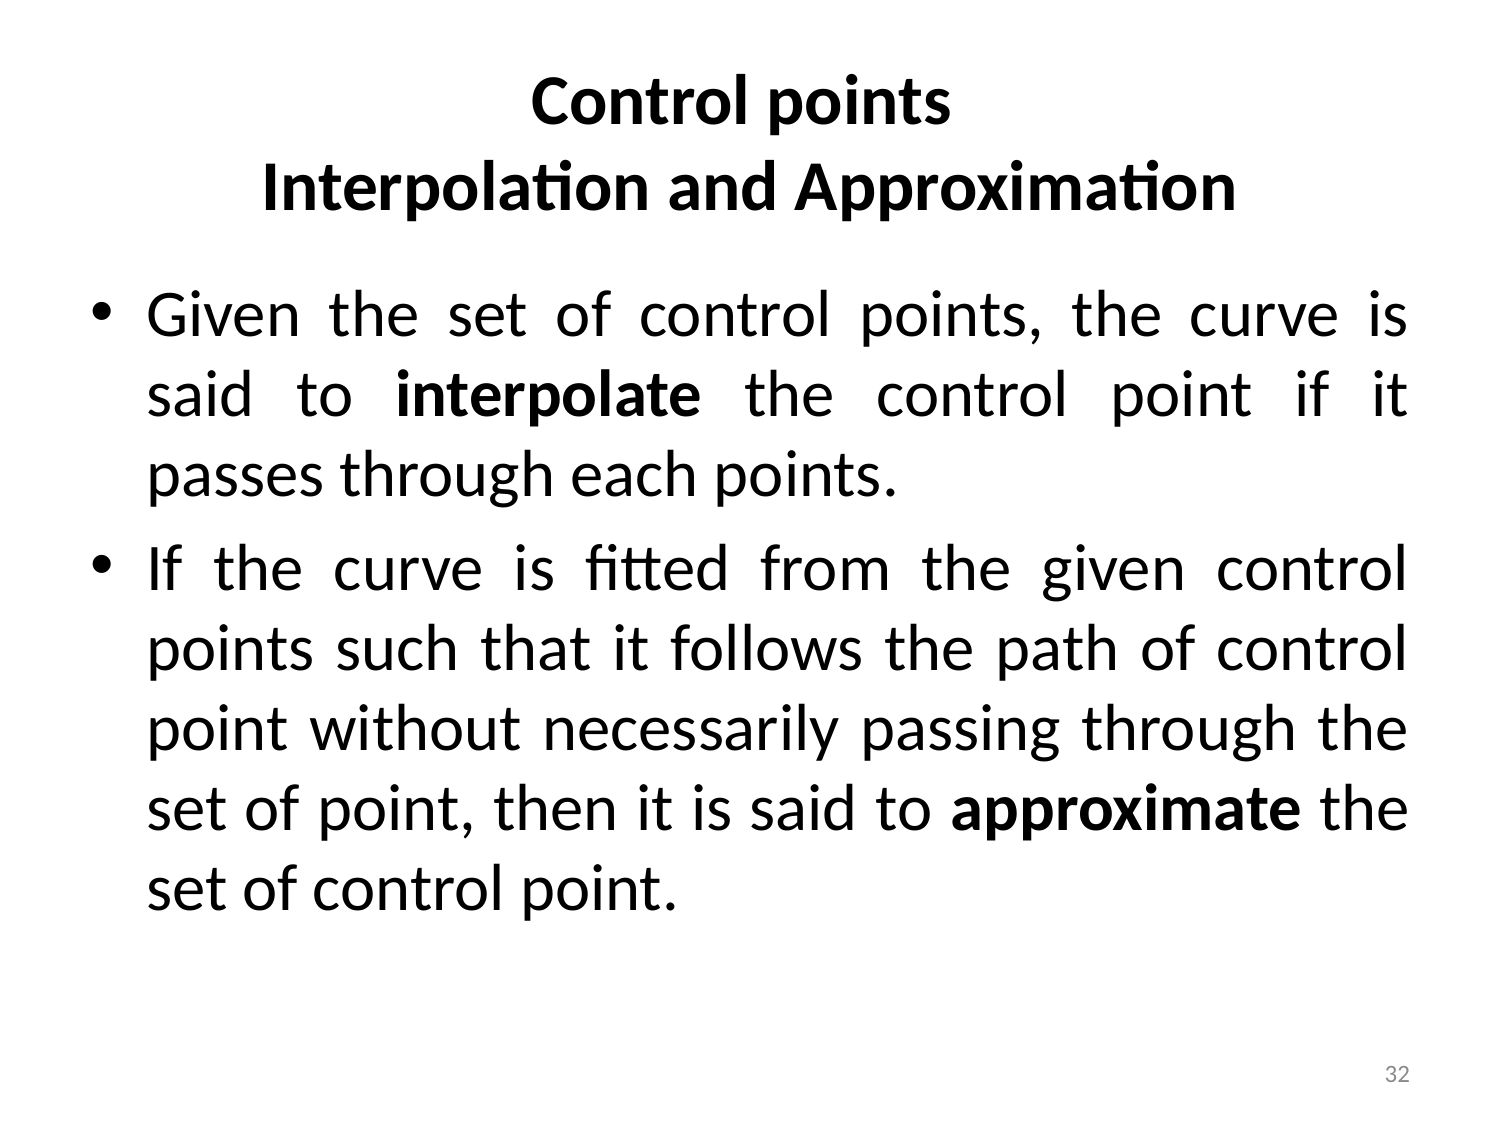

# Control points Interpolation and Approximation
Given the set of control points, the curve is said to interpolate the control point if it passes through each points.
If the curve is fitted from the given control points such that it follows the path of control point without necessarily passing through the set of point, then it is said to approximate the set of control point.
32